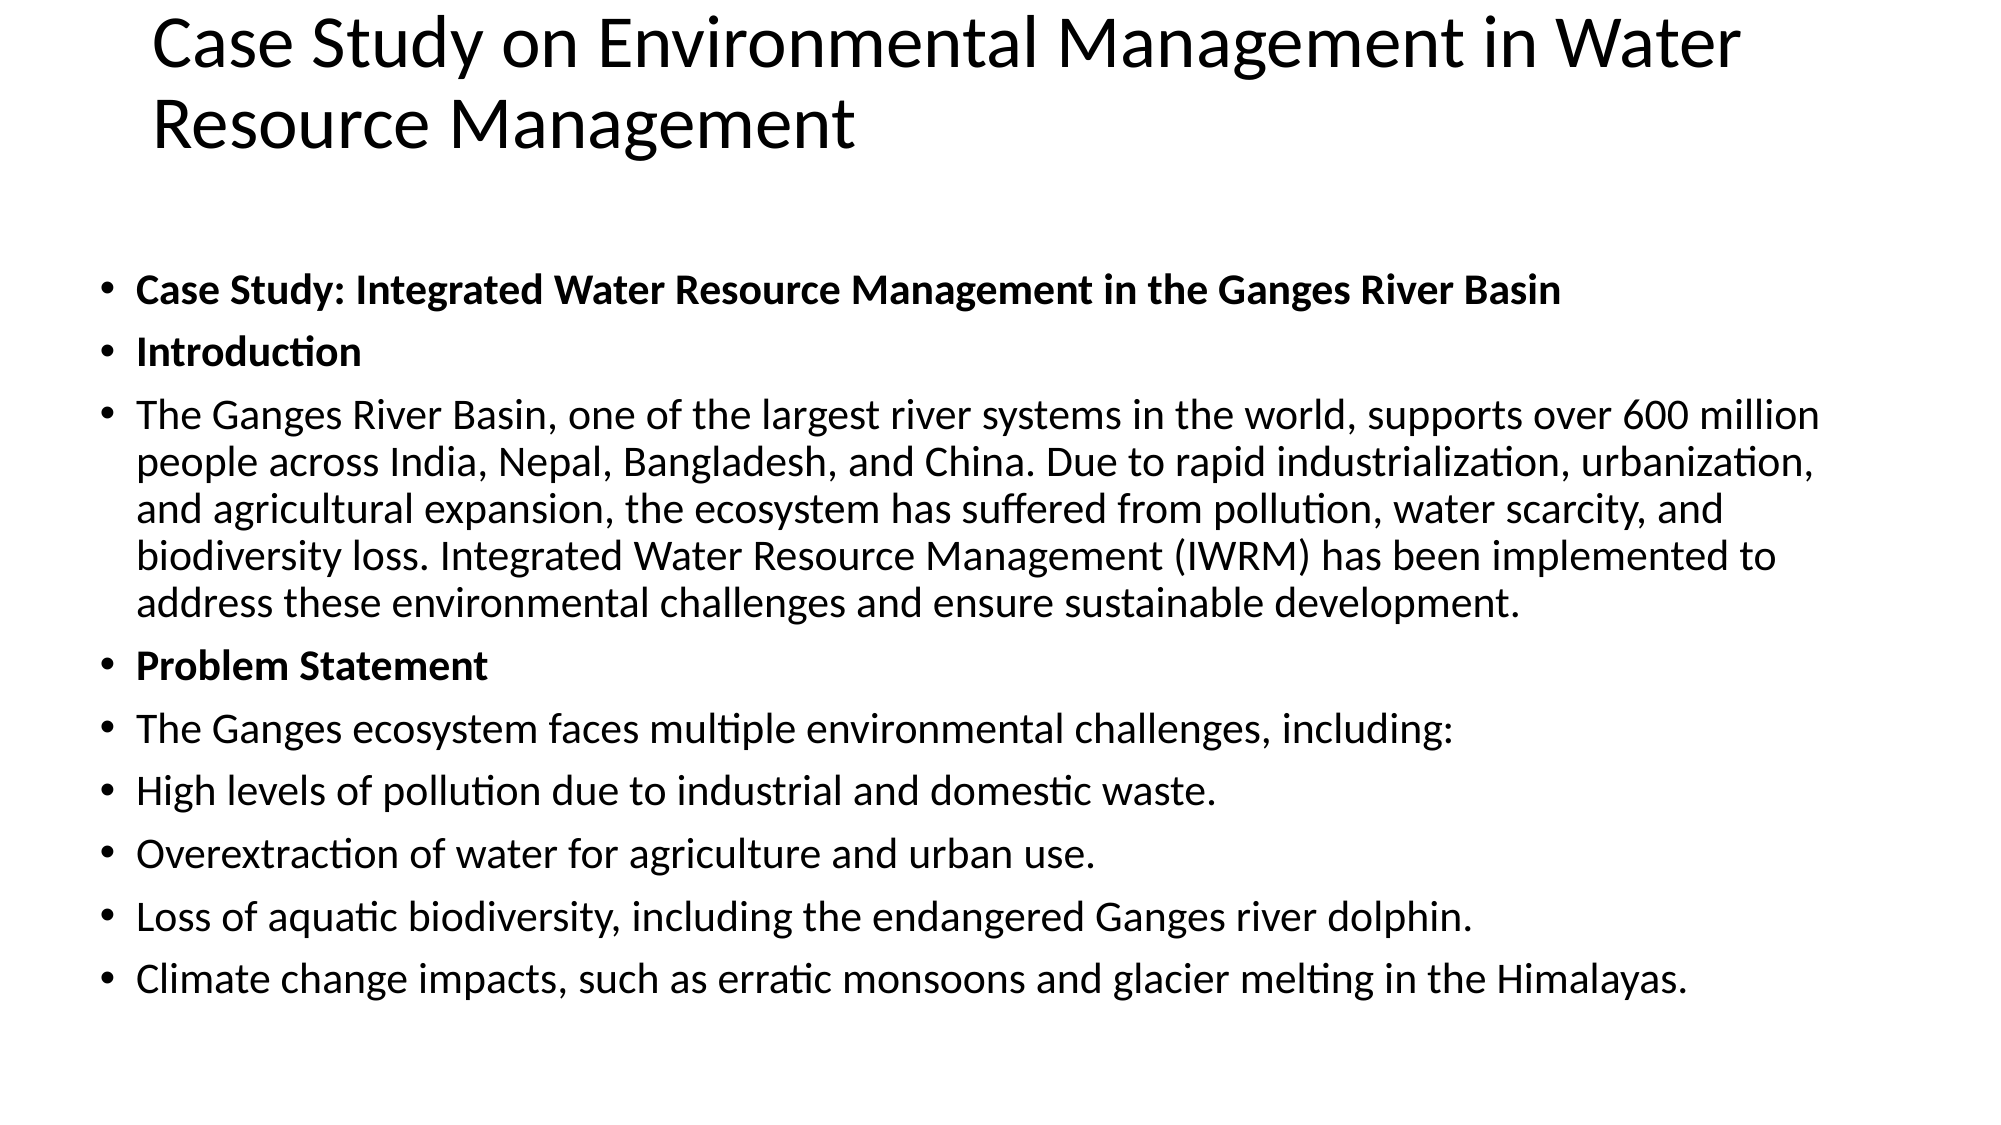

# Case Study on Environmental Management in Water Resource Management
Case Study: Integrated Water Resource Management in the Ganges River Basin
Introduction
The Ganges River Basin, one of the largest river systems in the world, supports over 600 million people across India, Nepal, Bangladesh, and China. Due to rapid industrialization, urbanization, and agricultural expansion, the ecosystem has suffered from pollution, water scarcity, and biodiversity loss. Integrated Water Resource Management (IWRM) has been implemented to address these environmental challenges and ensure sustainable development.
Problem Statement
The Ganges ecosystem faces multiple environmental challenges, including:
High levels of pollution due to industrial and domestic waste.
Overextraction of water for agriculture and urban use.
Loss of aquatic biodiversity, including the endangered Ganges river dolphin.
Climate change impacts, such as erratic monsoons and glacier melting in the Himalayas.